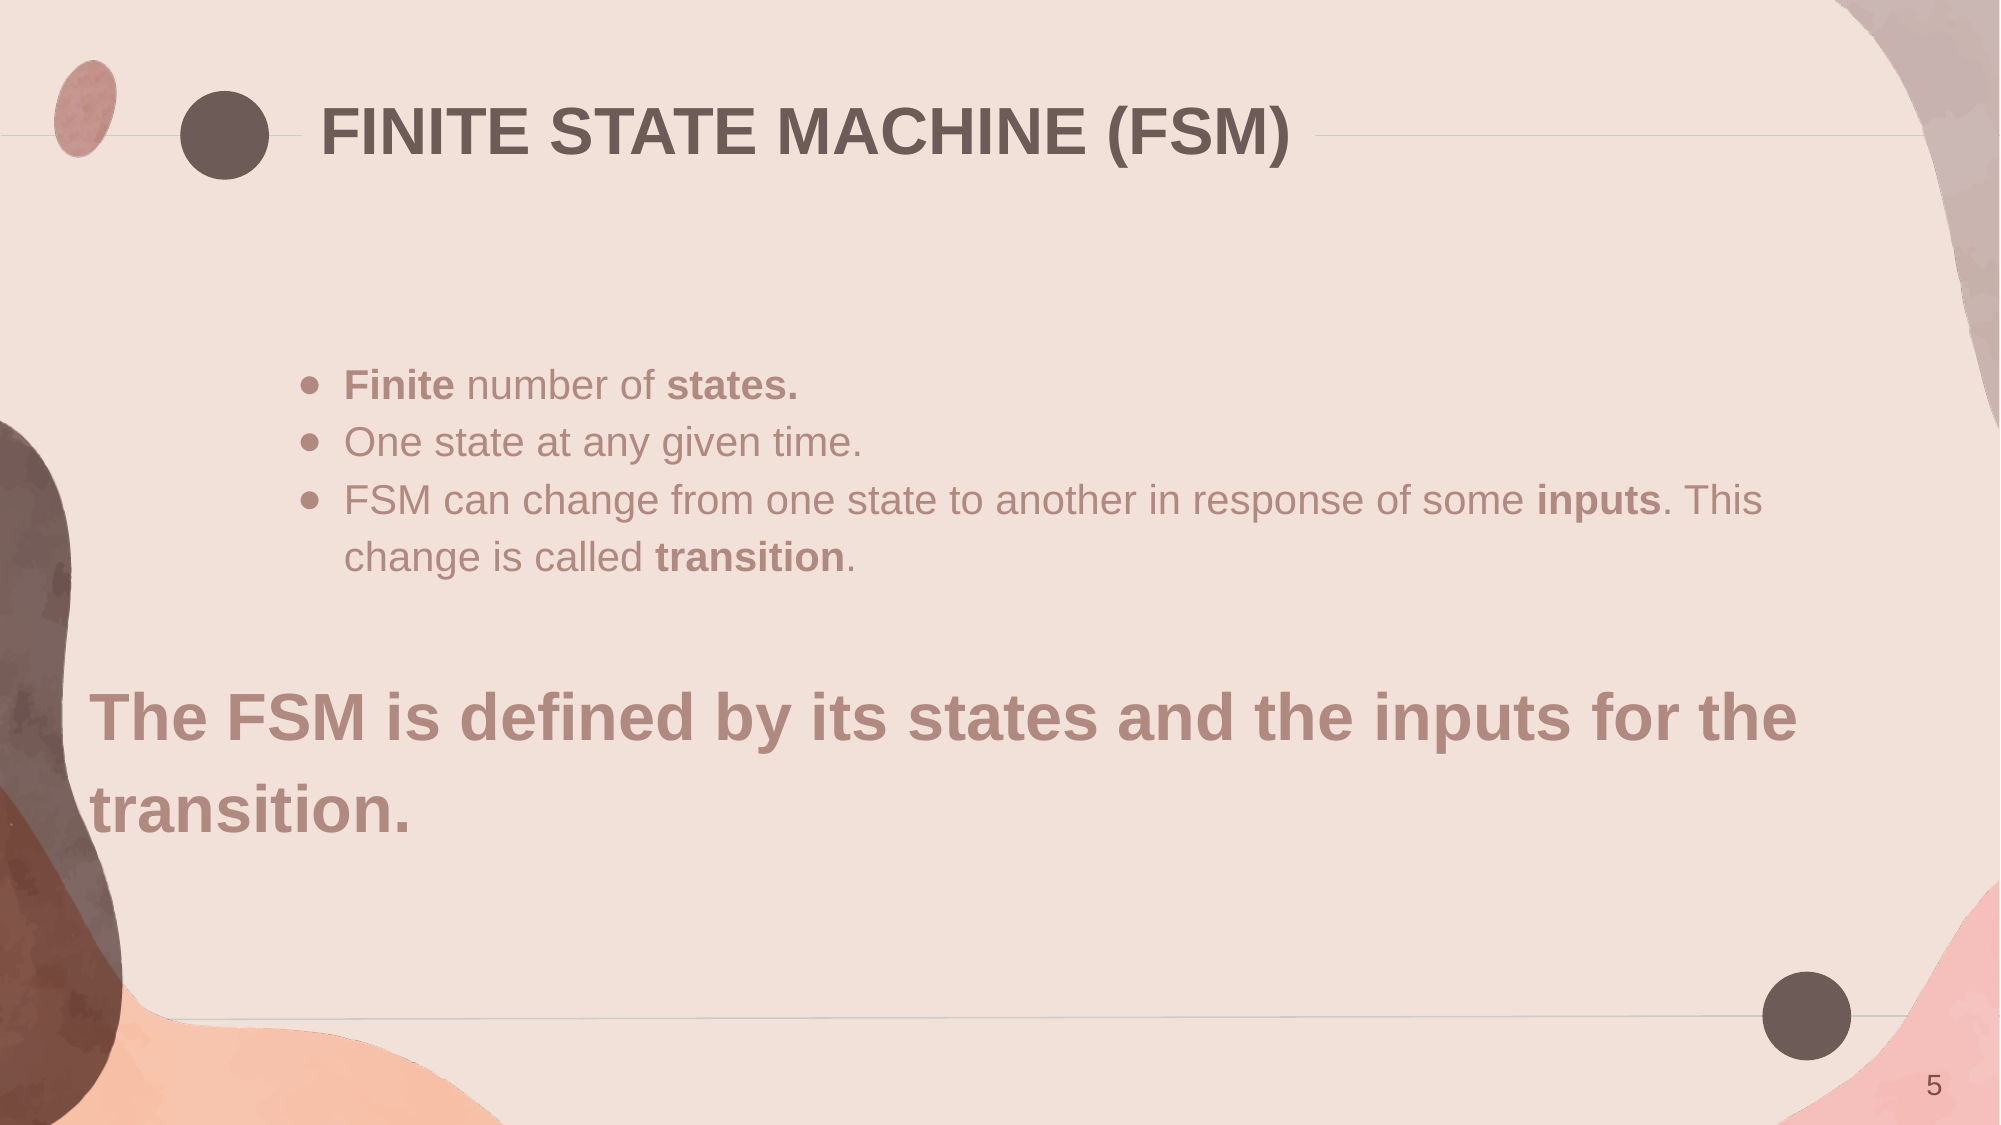

# FINITE STATE MACHINE (FSM)
Finite number of states.
One state at any given time.
FSM can change from one state to another in response of some inputs. This change is called transition.

The FSM is defined by its states and the inputs for the transition.
5